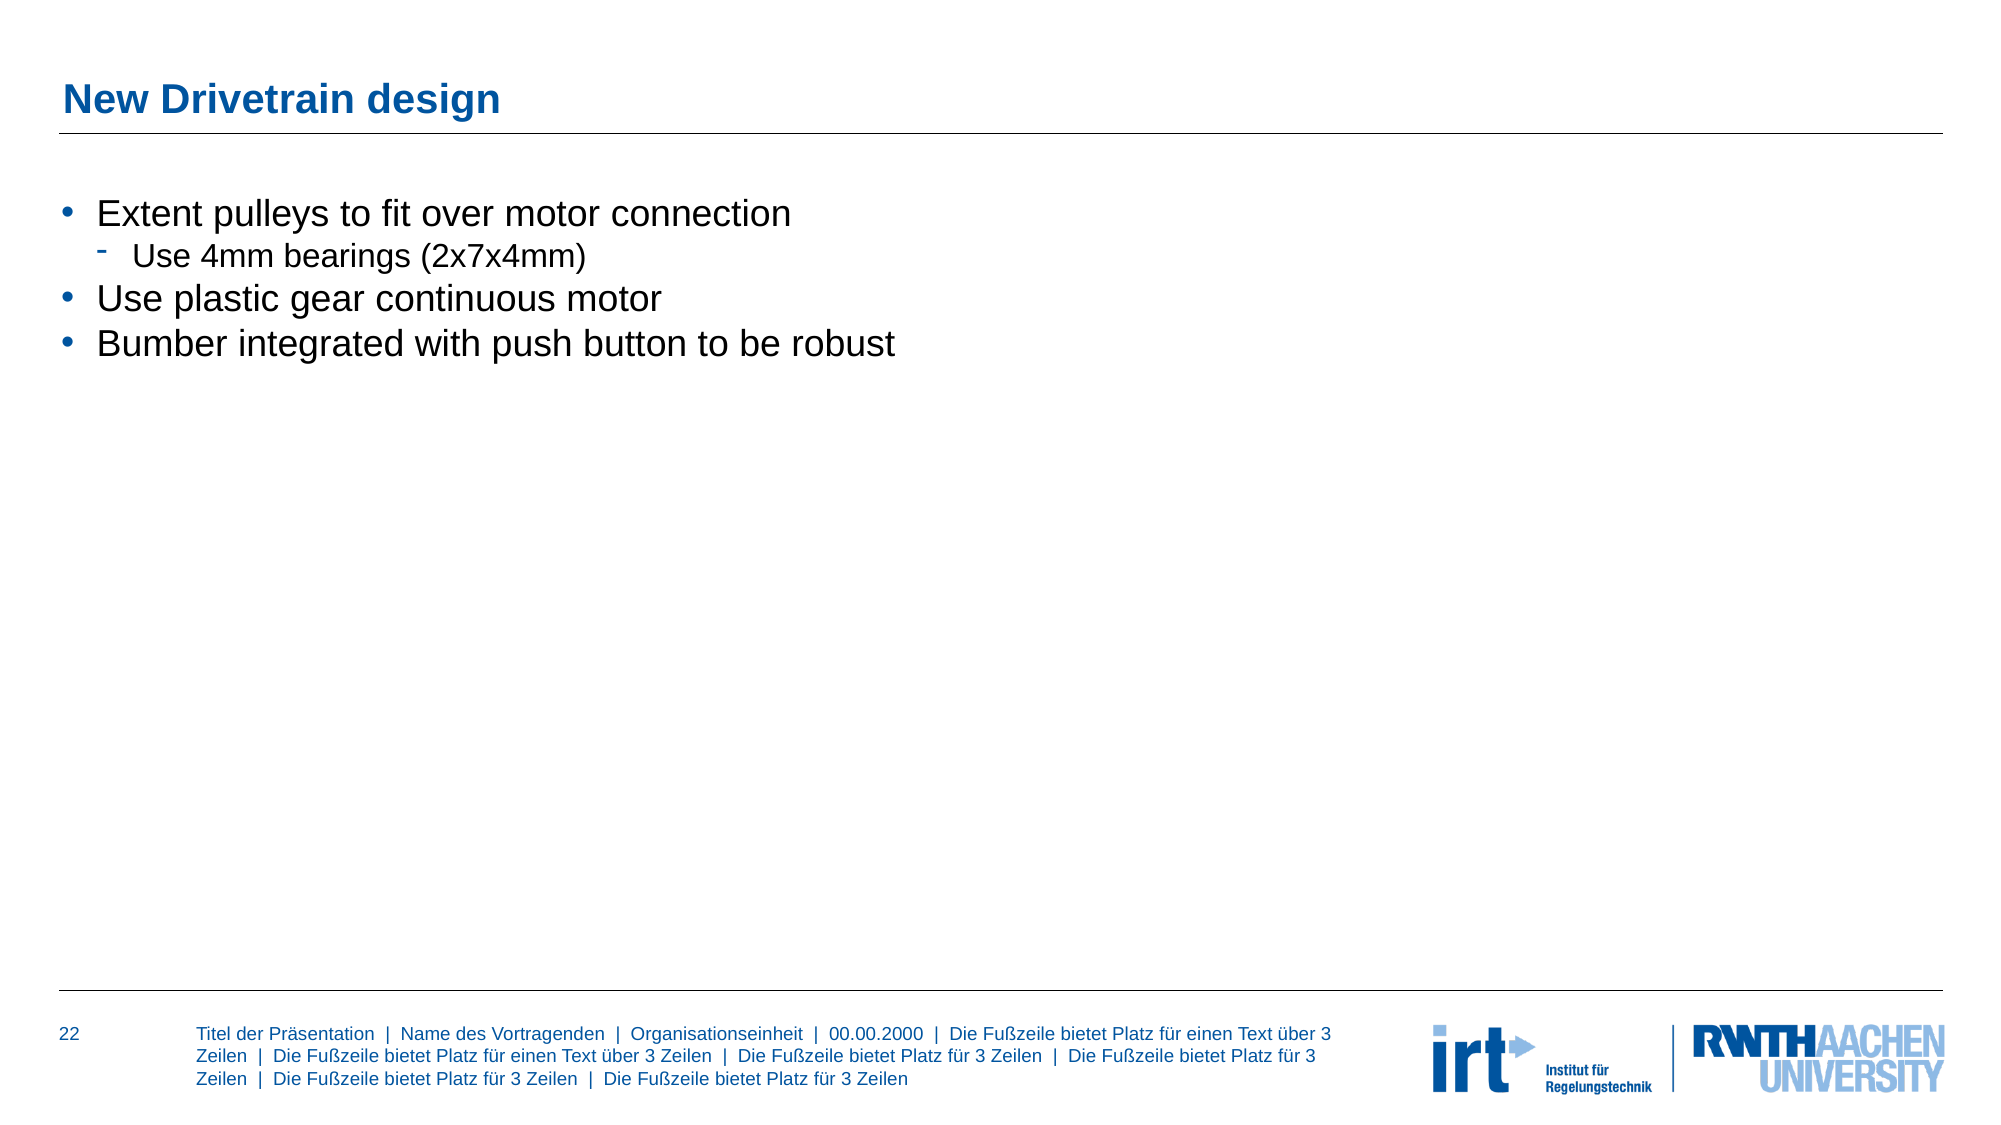

# New Drivetrain design
Extent pulleys to fit over motor connection
Use 4mm bearings (2x7x4mm)
Use plastic gear continuous motor
Bumber integrated with push button to be robust